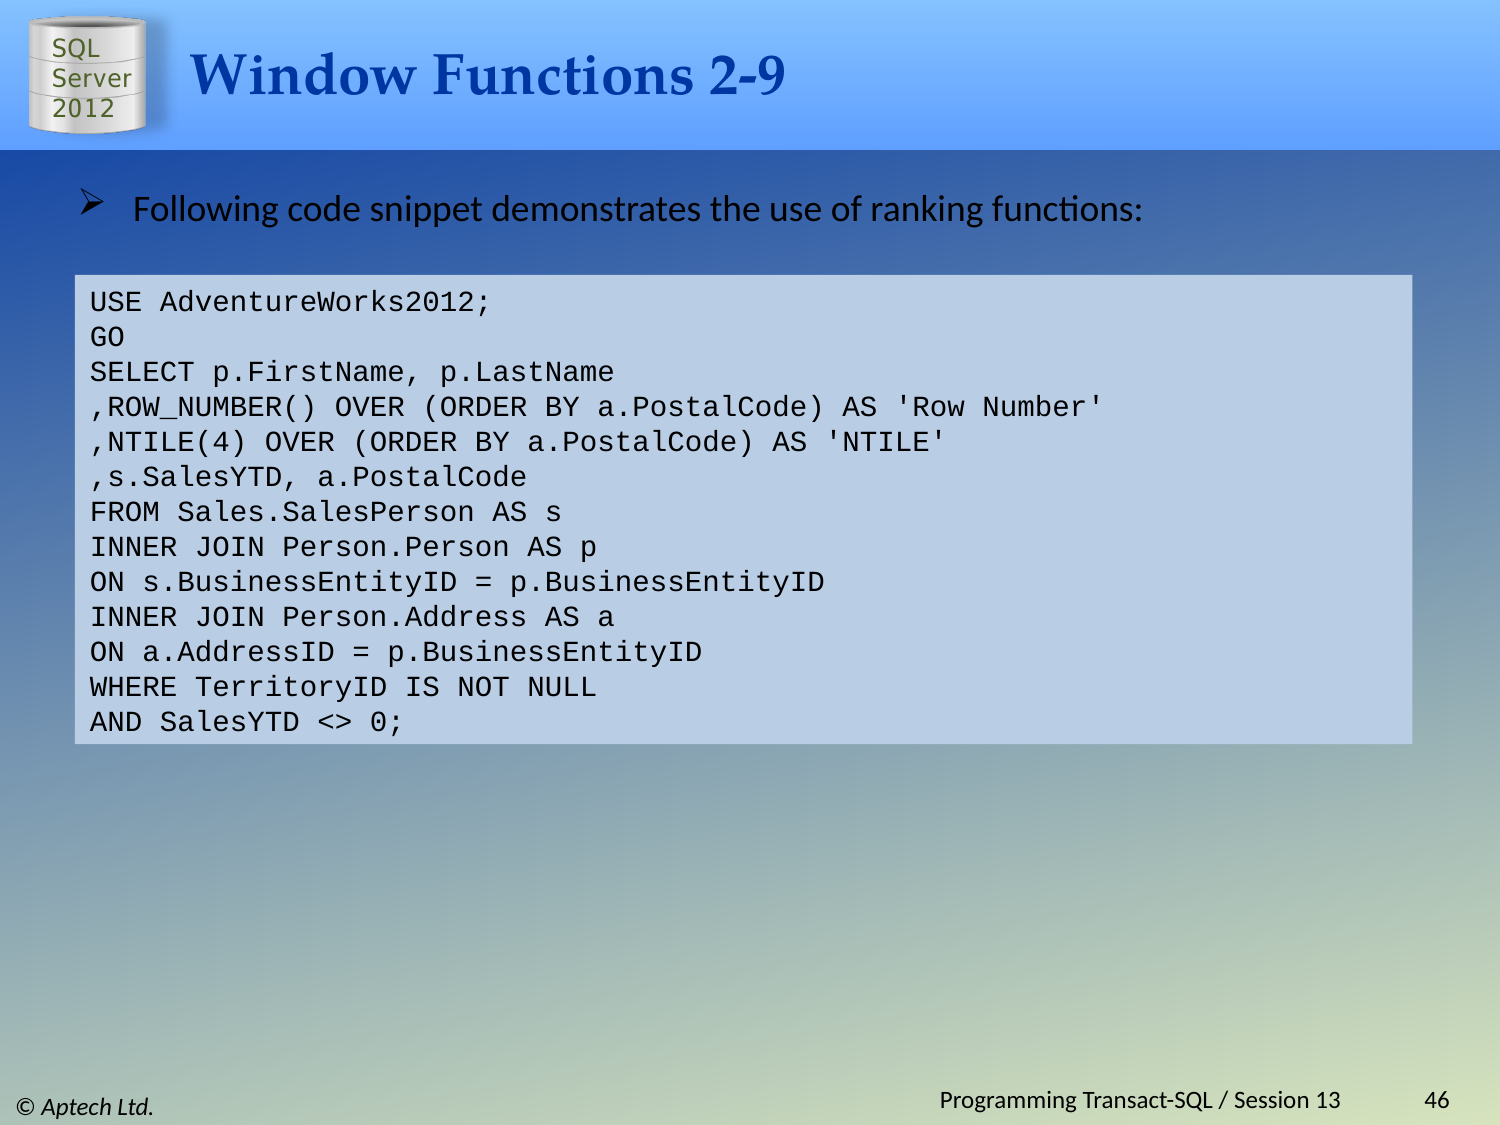

# Window Functions 2-9
Following code snippet demonstrates the use of ranking functions:
USE AdventureWorks2012;
GO
SELECT p.FirstName, p.LastName
,ROW_NUMBER() OVER (ORDER BY a.PostalCode) AS 'Row Number'
,NTILE(4) OVER (ORDER BY a.PostalCode) AS 'NTILE'
,s.SalesYTD, a.PostalCode
FROM Sales.SalesPerson AS s
INNER JOIN Person.Person AS p
ON s.BusinessEntityID = p.BusinessEntityID
INNER JOIN Person.Address AS a
ON a.AddressID = p.BusinessEntityID
WHERE TerritoryID IS NOT NULL
AND SalesYTD <> 0;
Programming Transact-SQL / Session 13
46